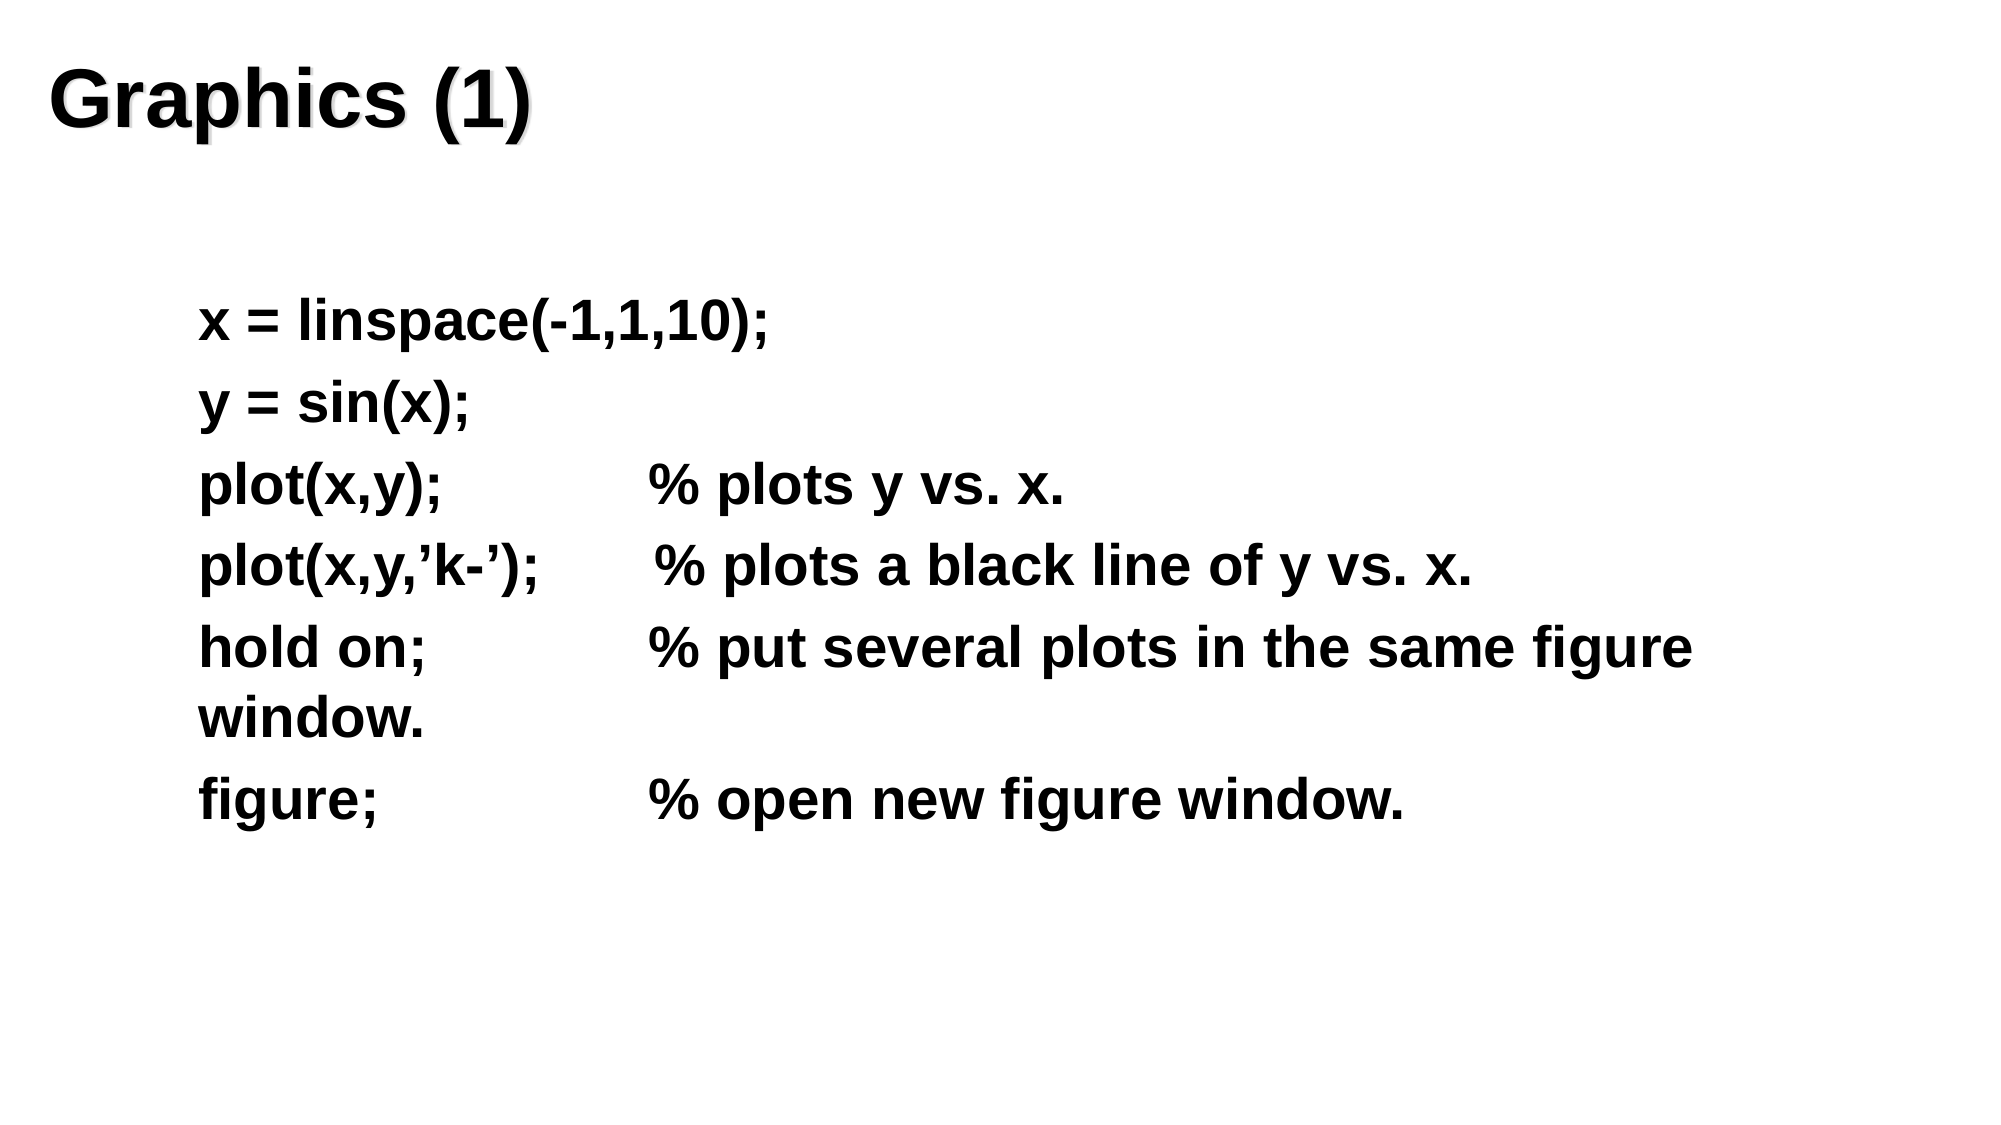

# Graphics (1)
x = linspace(-1,1,10);
y = sin(x);
plot(x,y);		% plots y vs. x.
plot(x,y,’k-’);       % plots a black line of y vs. x.
hold on;		% put several plots in the same figure window.
figure;		% open new figure window.